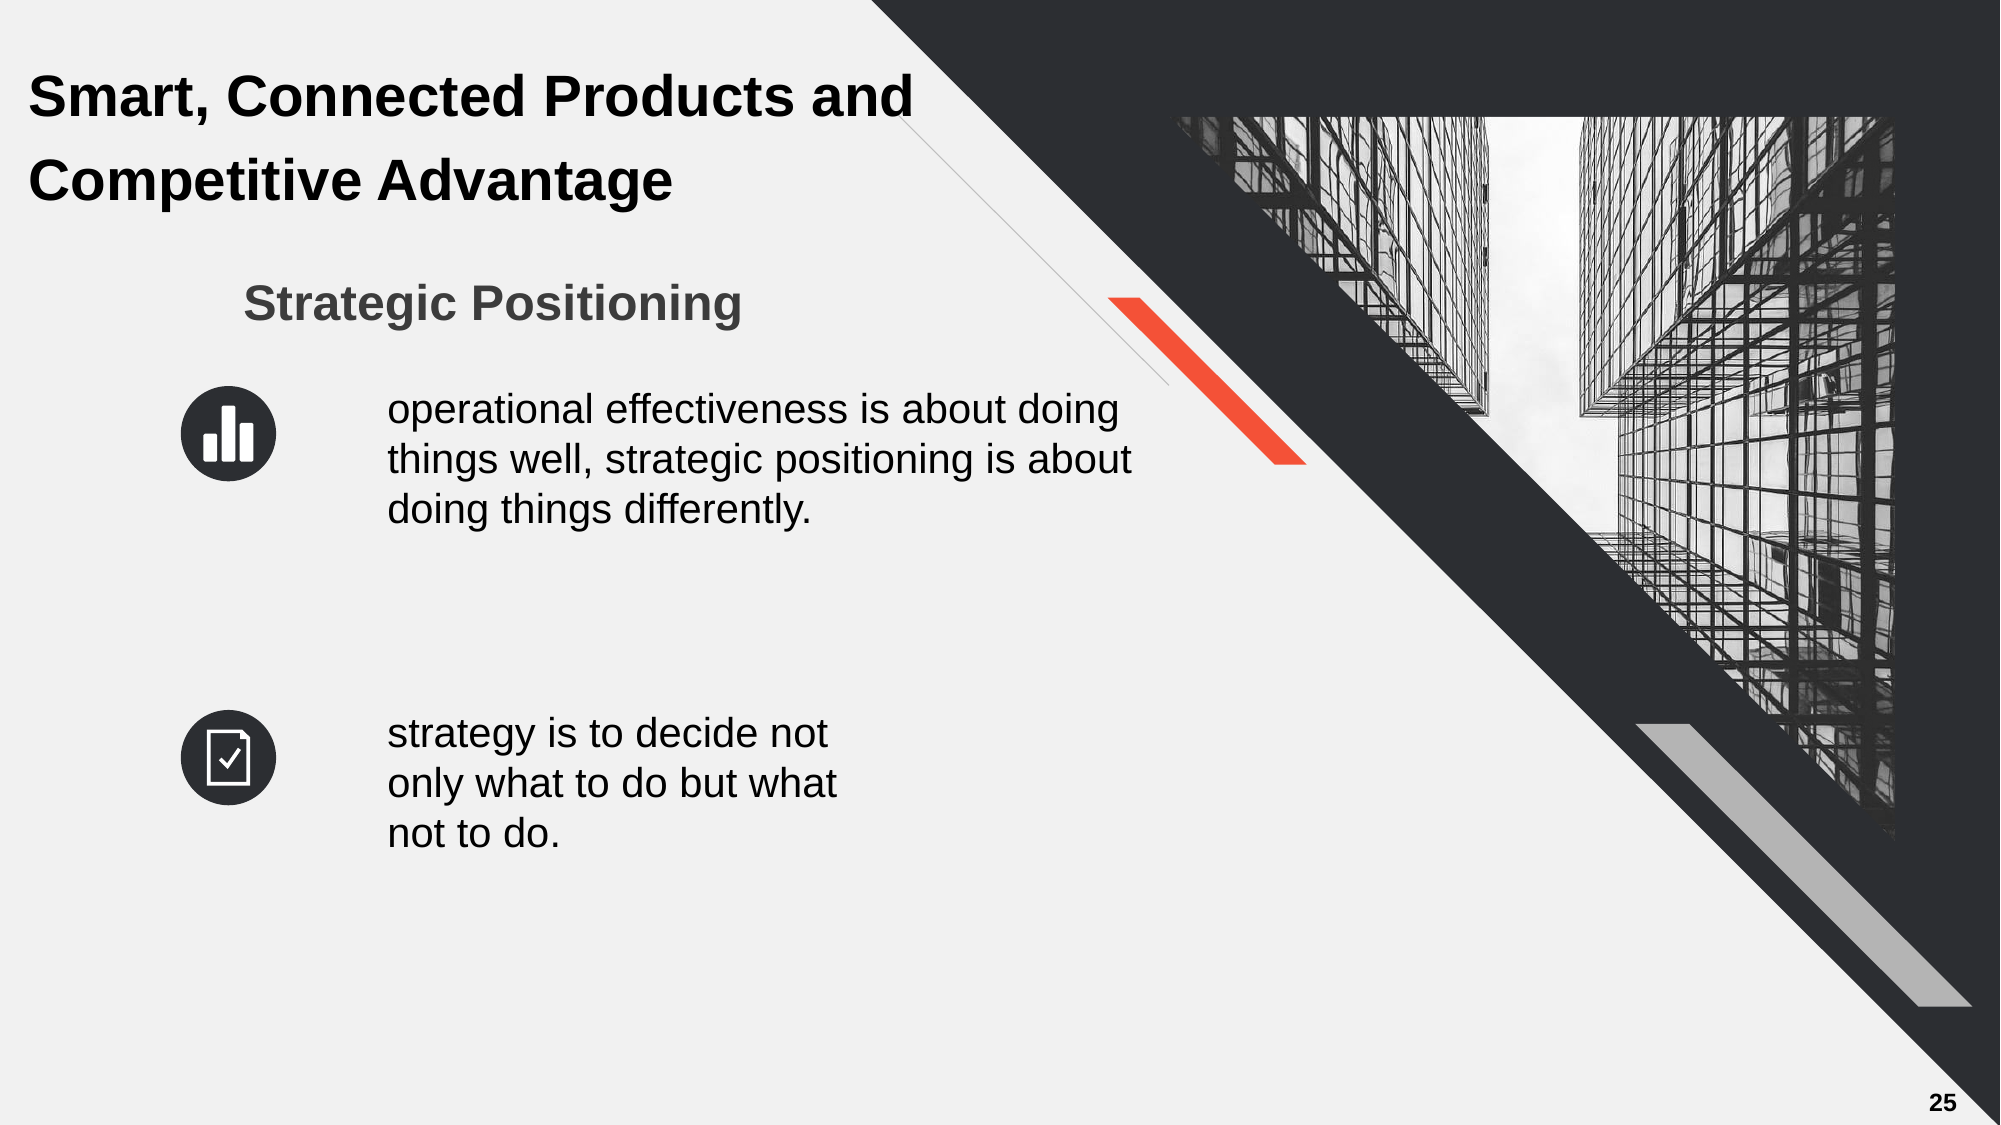

Smart, Connected Products and Competitive Advantage

Strategic Positioning

operational effectiveness is about doing things well, strategic positioning is about doing things differently.

strategy is to decide not only what to do but what not to do.

25